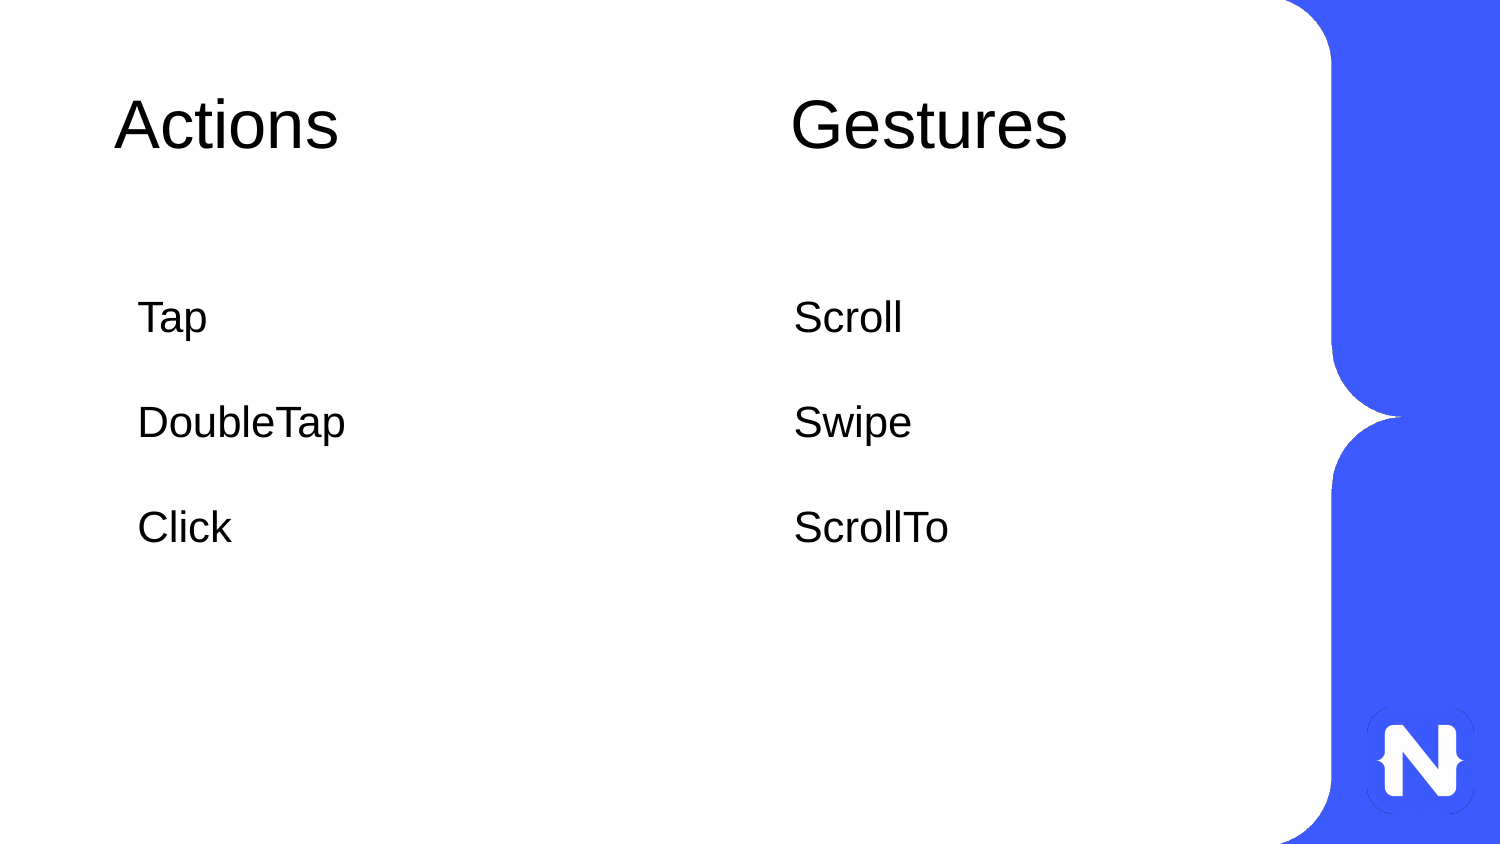

# Actions			    Gestures
Tap
DoubleTap
Click
Scroll
Swipe
ScrollTo